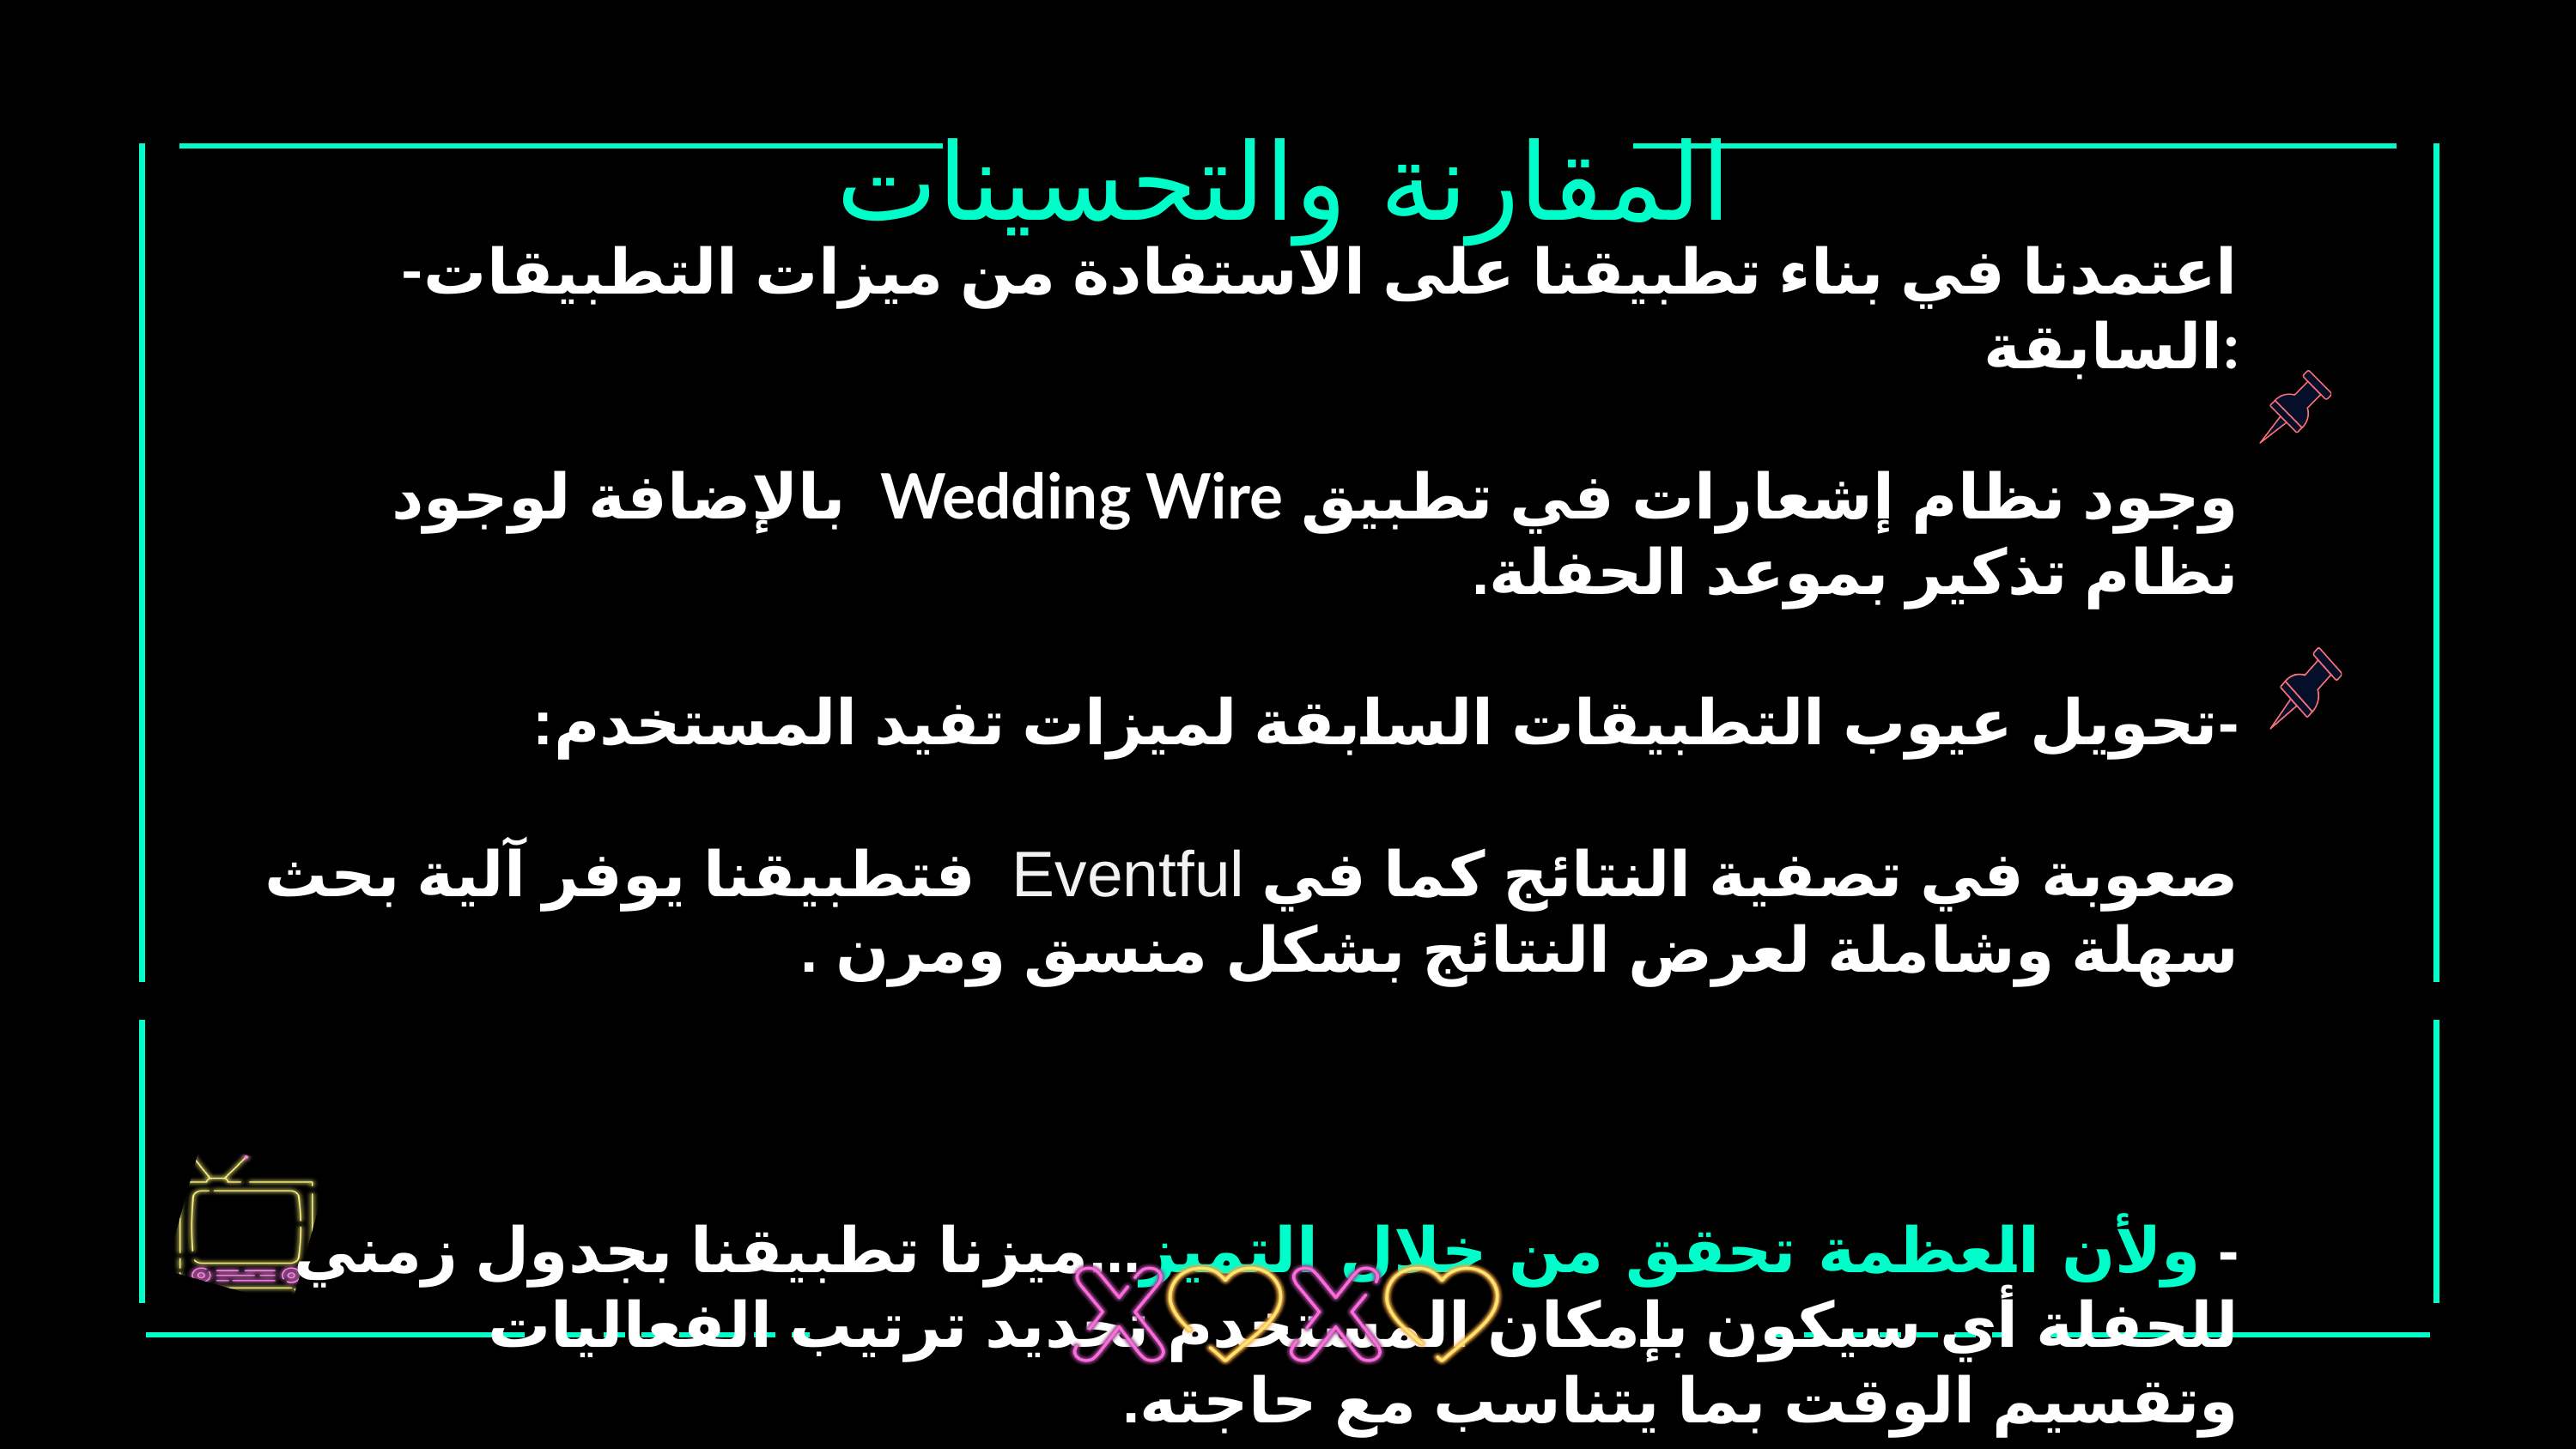

المقارنة والتحسينات
-اعتمدنا في بناء تطبيقنا على الاستفادة من ميزات التطبيقات السابقة:

وجود نظام إشعارات في تطبيق Wedding Wire  بالإضافة لوجود نظام تذكير بموعد الحفلة.

-تحويل عيوب التطبيقات السابقة لميزات تفيد المستخدم:

صعوبة في تصفية النتائج كما في Eventful  فتطبيقنا يوفر آلية بحث  سهلة وشاملة لعرض النتائج بشكل منسق ومرن .

- ولأن العظمة تحقق من خلال التميز...ميزنا تطبيقنا بجدول زمني للحفلة أي سيكون بإمكان المستخدم تحديد ترتيب الفعاليات وتقسيم الوقت بما يتناسب مع حاجته.